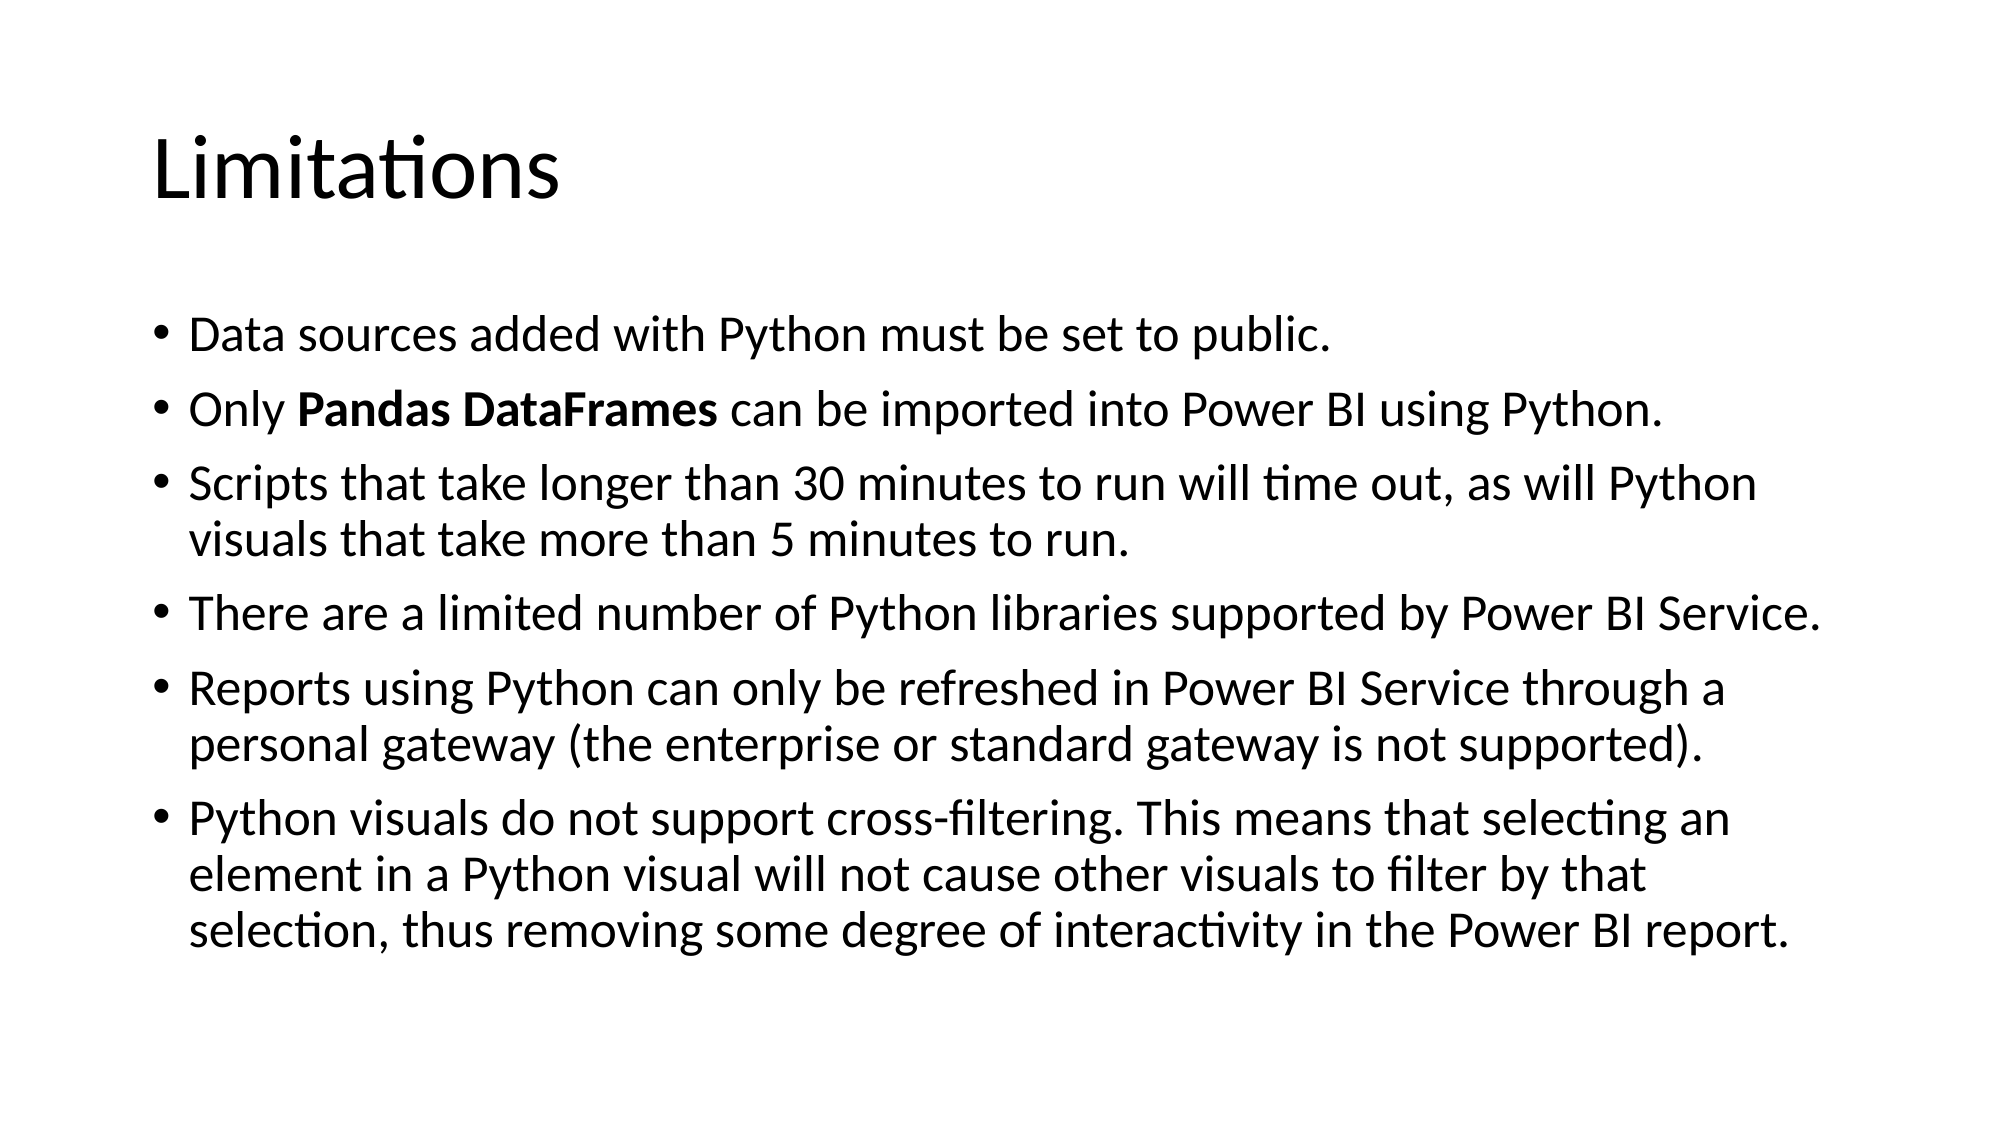

# Limitations
Data sources added with Python must be set to public.
Only Pandas DataFrames can be imported into Power BI using Python.
Scripts that take longer than 30 minutes to run will time out, as will Python visuals that take more than 5 minutes to run.
There are a limited number of Python libraries supported by Power BI Service.
Reports using Python can only be refreshed in Power BI Service through a personal gateway (the enterprise or standard gateway is not supported).
Python visuals do not support cross-filtering. This means that selecting an element in a Python visual will not cause other visuals to filter by that selection, thus removing some degree of interactivity in the Power BI report.